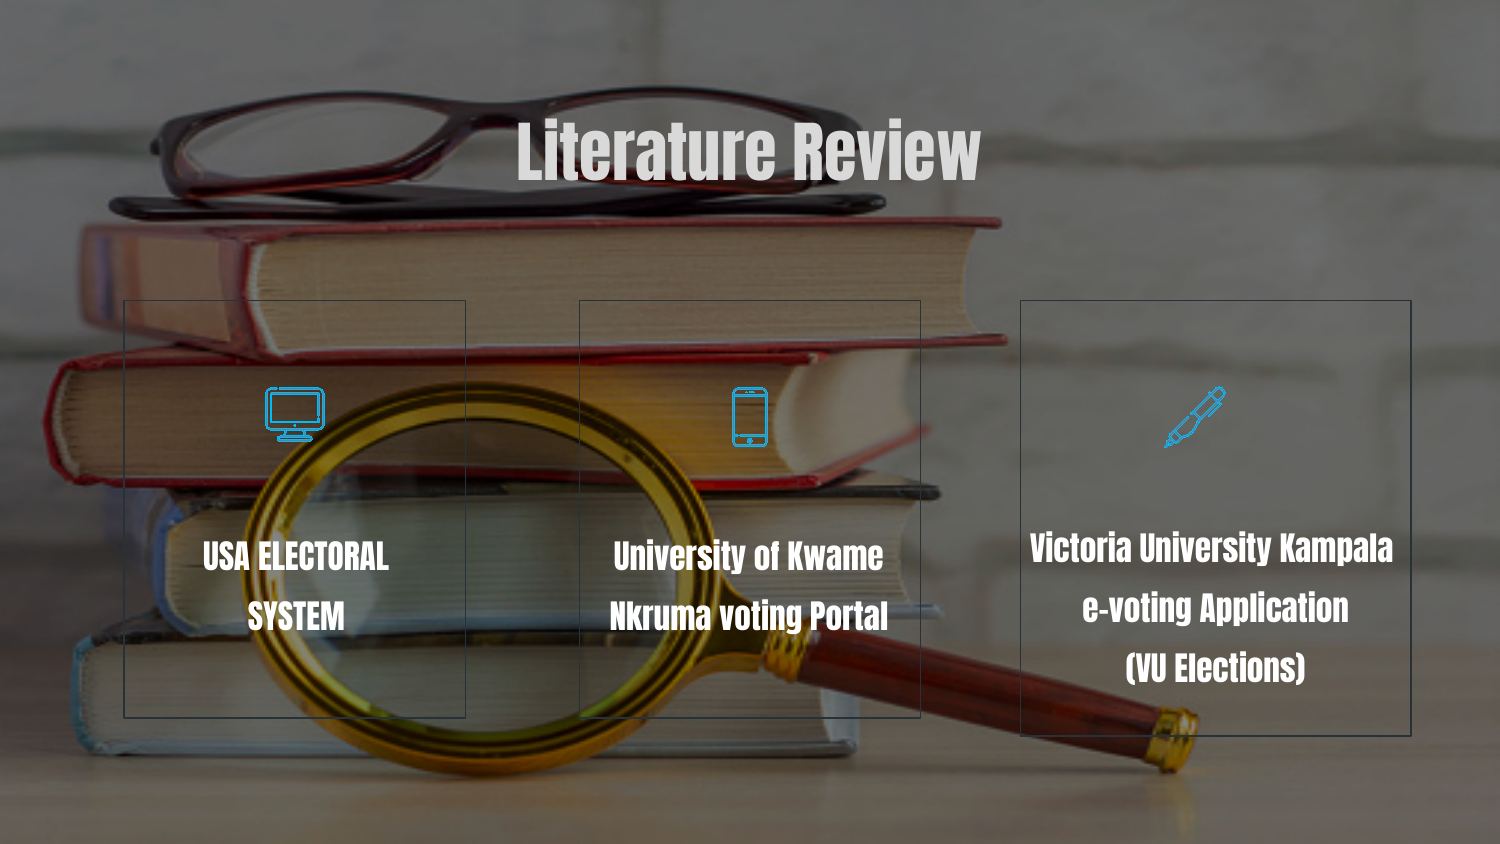

Literature Review

Victoria University Kampala
e-voting Application
(VU Elections)
# USA ELECTORAL SYSTEM
University of Kwame Nkruma voting Portal